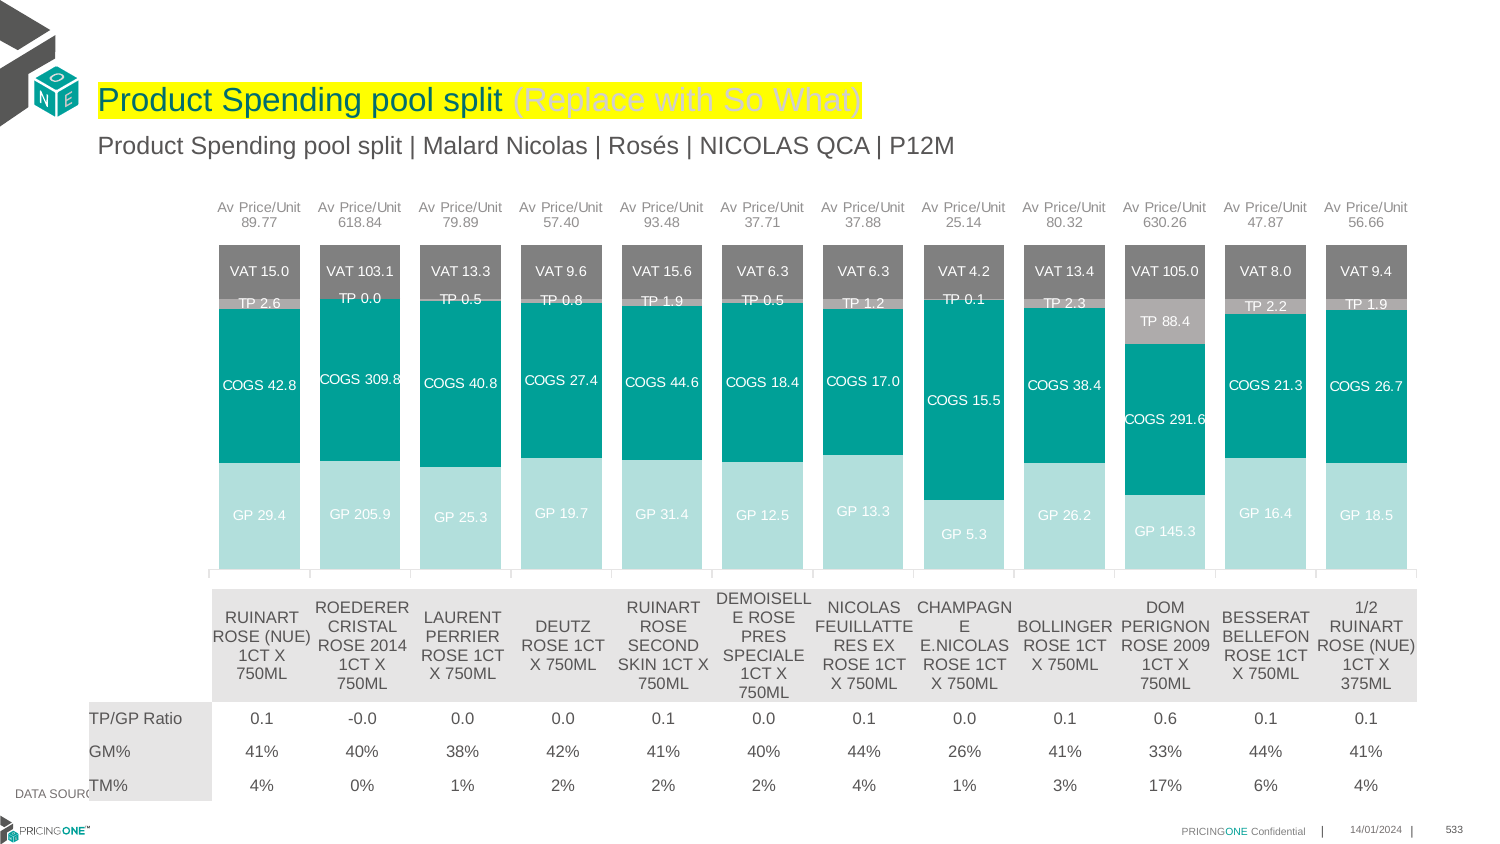

# Product Spending pool split (Replace with So What)
Product Spending pool split | Malard Nicolas | Rosés | NICOLAS QCA | P12M

### Chart

| Category | GP | COGS | TP | VAT |
|---|---|---|---|---|
| Av Price/Unit 89.77 | 29.35140096308186 | 42.80537383627608 | 2.6479336008561063 | 14.960941680042799 |
| Av Price/Unit 618.84 | 205.8605364864865 | 309.8376756756757 | -1.3963963965579751e-05 | 103.13963963963957 |
| Av Price/Unit 79.89 | 25.282506666666666 | 40.75278000000001 | 0.5394256944444464 | 13.31493055555555 |
| Av Price/Unit 57.40 | 19.661538862559244 | 27.373655450236967 | 0.8005086887835731 | 9.567140600315945 |
| Av Price/Unit 93.48 | 31.376303206997086 | 44.59252011661808 | 1.9345525753158626 | 15.580660835762869 |
| Av Price/Unit 37.71 | 12.504301904761904 | 18.43625587301587 | 0.4813998941798978 | 6.28439153439153 |
| Av Price/Unit 37.88 | 13.34334854368932 | 17.0270054368932 | 1.1959890614886604 | 6.313268608414244 |
| Av Price/Unit 25.14 | 5.337762603878116 | 15.495537396121886 | 0.11429926131117796 | 4.189519852262233 |
| Av Price/Unit 80.32 | 26.215457065217393 | 38.439 | 2.279419746376817 | 13.386775362318838 |
| Av Price/Unit 630.26 | 145.25292962962962 | 291.5525925925926 | 88.41052716049387 | 105.04320987654319 |
| Av Price/Unit 47.87 | 16.410457142857144 | 21.285855918367346 | 2.1948434013605507 | 7.9782312925170045 |
| Av Price/Unit 56.66 | 18.54921293532338 | 26.723141791044778 | 1.9457215588723074 | 9.44361525704809 |
|  | RUINART ROSE (NUE) 1CT X 750ML | ROEDERER CRISTAL ROSE 2014 1CT X 750ML | LAURENT PERRIER ROSE 1CT X 750ML | DEUTZ ROSE 1CT X 750ML | RUINART ROSE SECOND SKIN 1CT X 750ML | DEMOISELLE ROSE PRES SPECIALE 1CT X 750ML | NICOLAS FEUILLATTE RES EX ROSE 1CT X 750ML | CHAMPAGNE E.NICOLAS ROSE 1CT X 750ML | BOLLINGER ROSE 1CT X 750ML | DOM PERIGNON ROSE 2009 1CT X 750ML | BESSERAT BELLEFON ROSE 1CT X 750ML | 1/2 RUINART ROSE (NUE) 1CT X 375ML |
| --- | --- | --- | --- | --- | --- | --- | --- | --- | --- | --- | --- | --- |
| TP/GP Ratio | 0.1 | -0.0 | 0.0 | 0.0 | 0.1 | 0.0 | 0.1 | 0.0 | 0.1 | 0.6 | 0.1 | 0.1 |
| GM% | 41% | 40% | 38% | 42% | 41% | 40% | 44% | 26% | 41% | 33% | 44% | 41% |
| TM% | 4% | 0% | 1% | 2% | 2% | 2% | 4% | 1% | 3% | 17% | 6% | 4% |
DATA SOURCE: Client P&L

14/01/2024
533